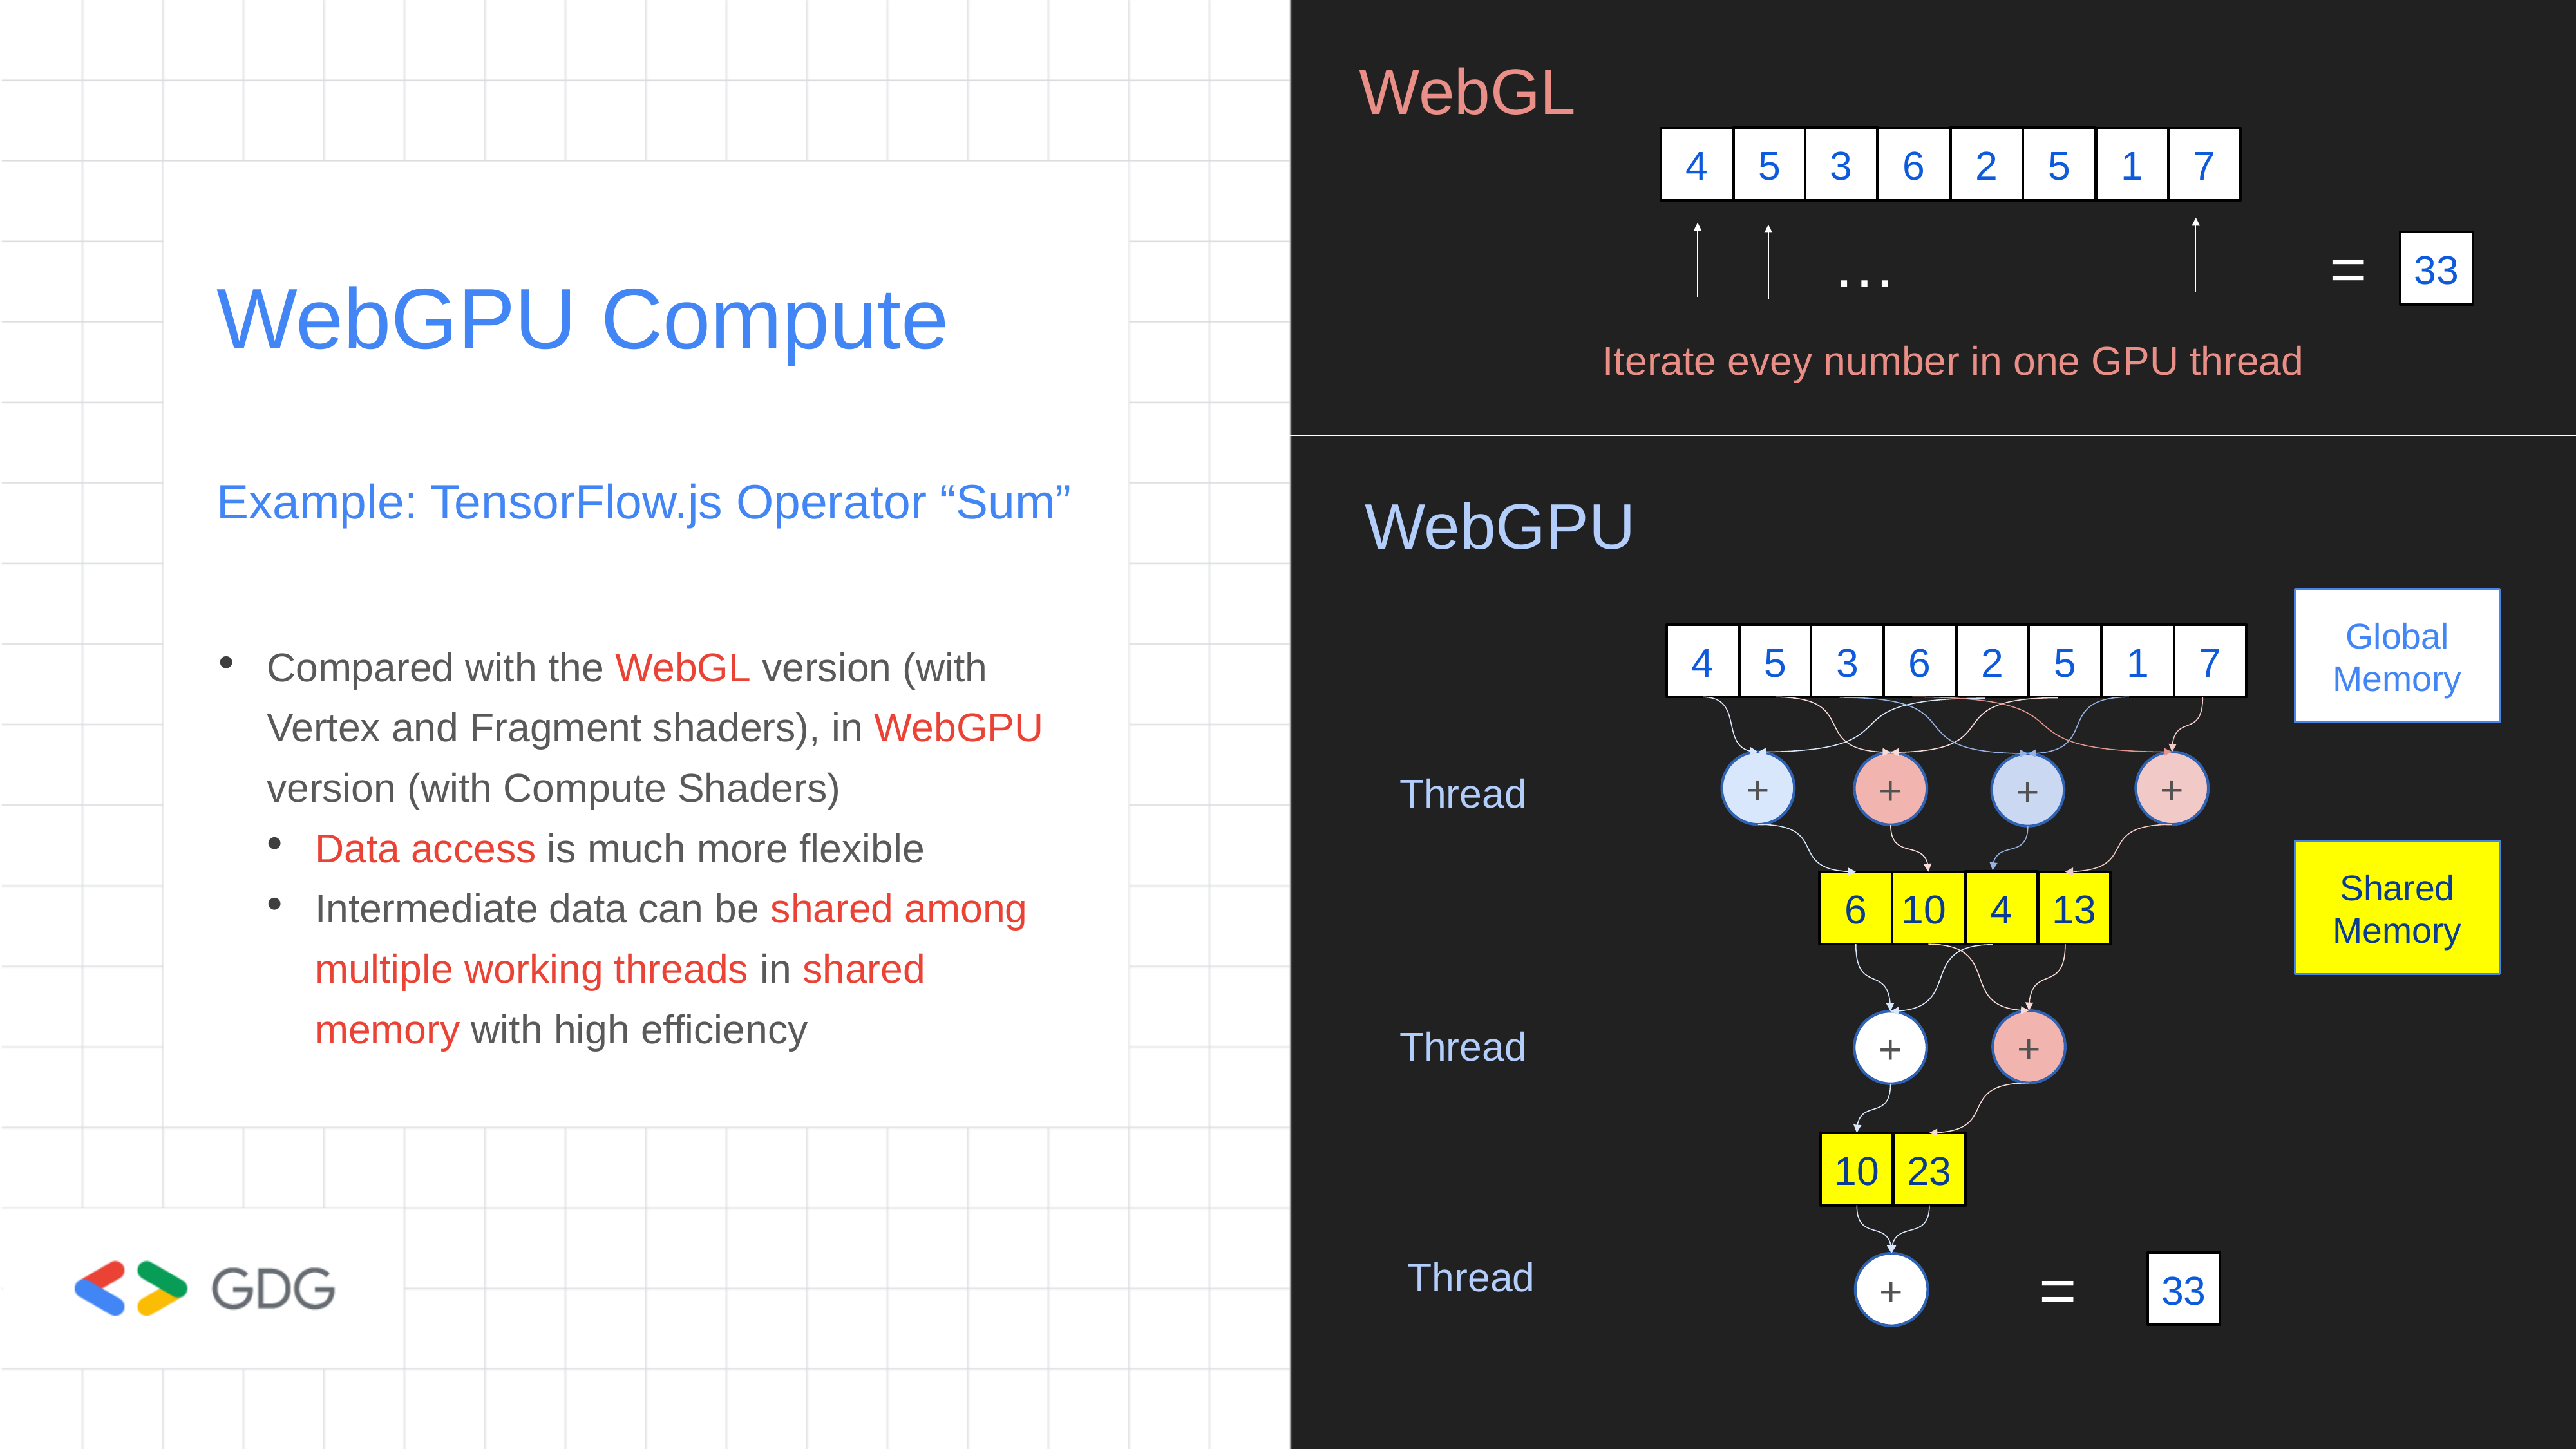

WebGL
5
3
2
5
4
6
1
7
# WebGPU Compute
…
=
33
Iterate evey number in one GPU thread
Example: TensorFlow.js Operator “Sum”
WebGPU
Global Memory
Compared with the WebGL version (with Vertex and Fragment shaders), in WebGPU version (with Compute Shaders)
Data access is much more flexible
Intermediate data can be shared among multiple working threads in shared memory with high efficiency
3
2
5
4
5
6
1
7
+
+
+
+
Thread
Shared Memory
4
6
10
13
Thread
+
+
10
23
Thread
=
33
+